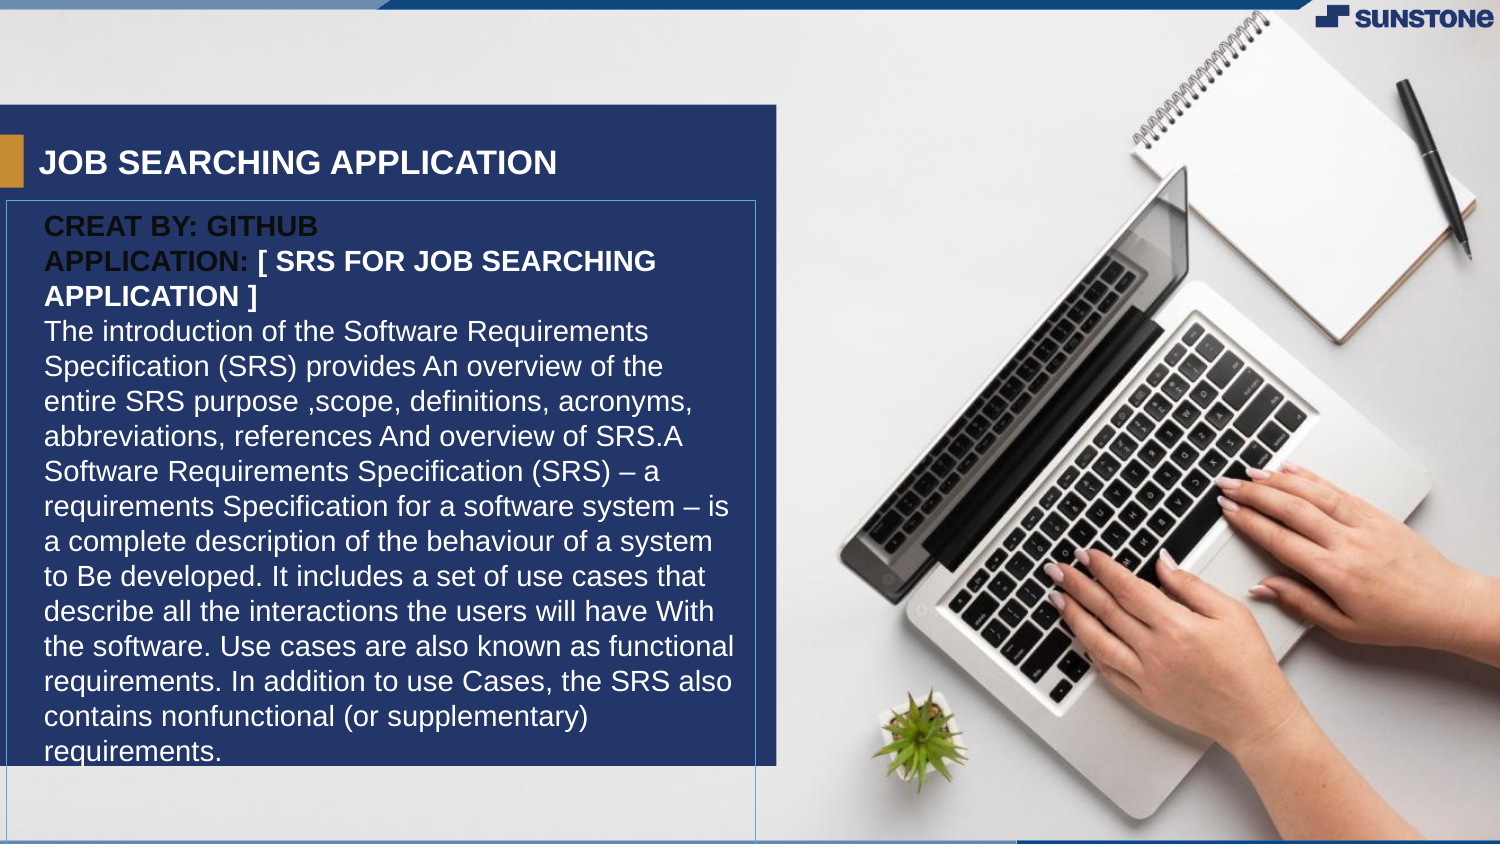

# JOB SEARCHING APPLICATION
CREAT BY: GITHUB
APPLICATION: [ SRS FOR JOB SEARCHING APPLICATION ]
The introduction of the Software Requirements Specification (SRS) provides An overview of the entire SRS purpose ,scope, definitions, acronyms, abbreviations, references And overview of SRS.A Software Requirements Specification (SRS) – a requirements Specification for a software system – is a complete description of the behaviour of a system to Be developed. It includes a set of use cases that describe all the interactions the users will have With the software. Use cases are also known as functional requirements. In addition to use Cases, the SRS also contains nonfunctional (or supplementary) requirements.